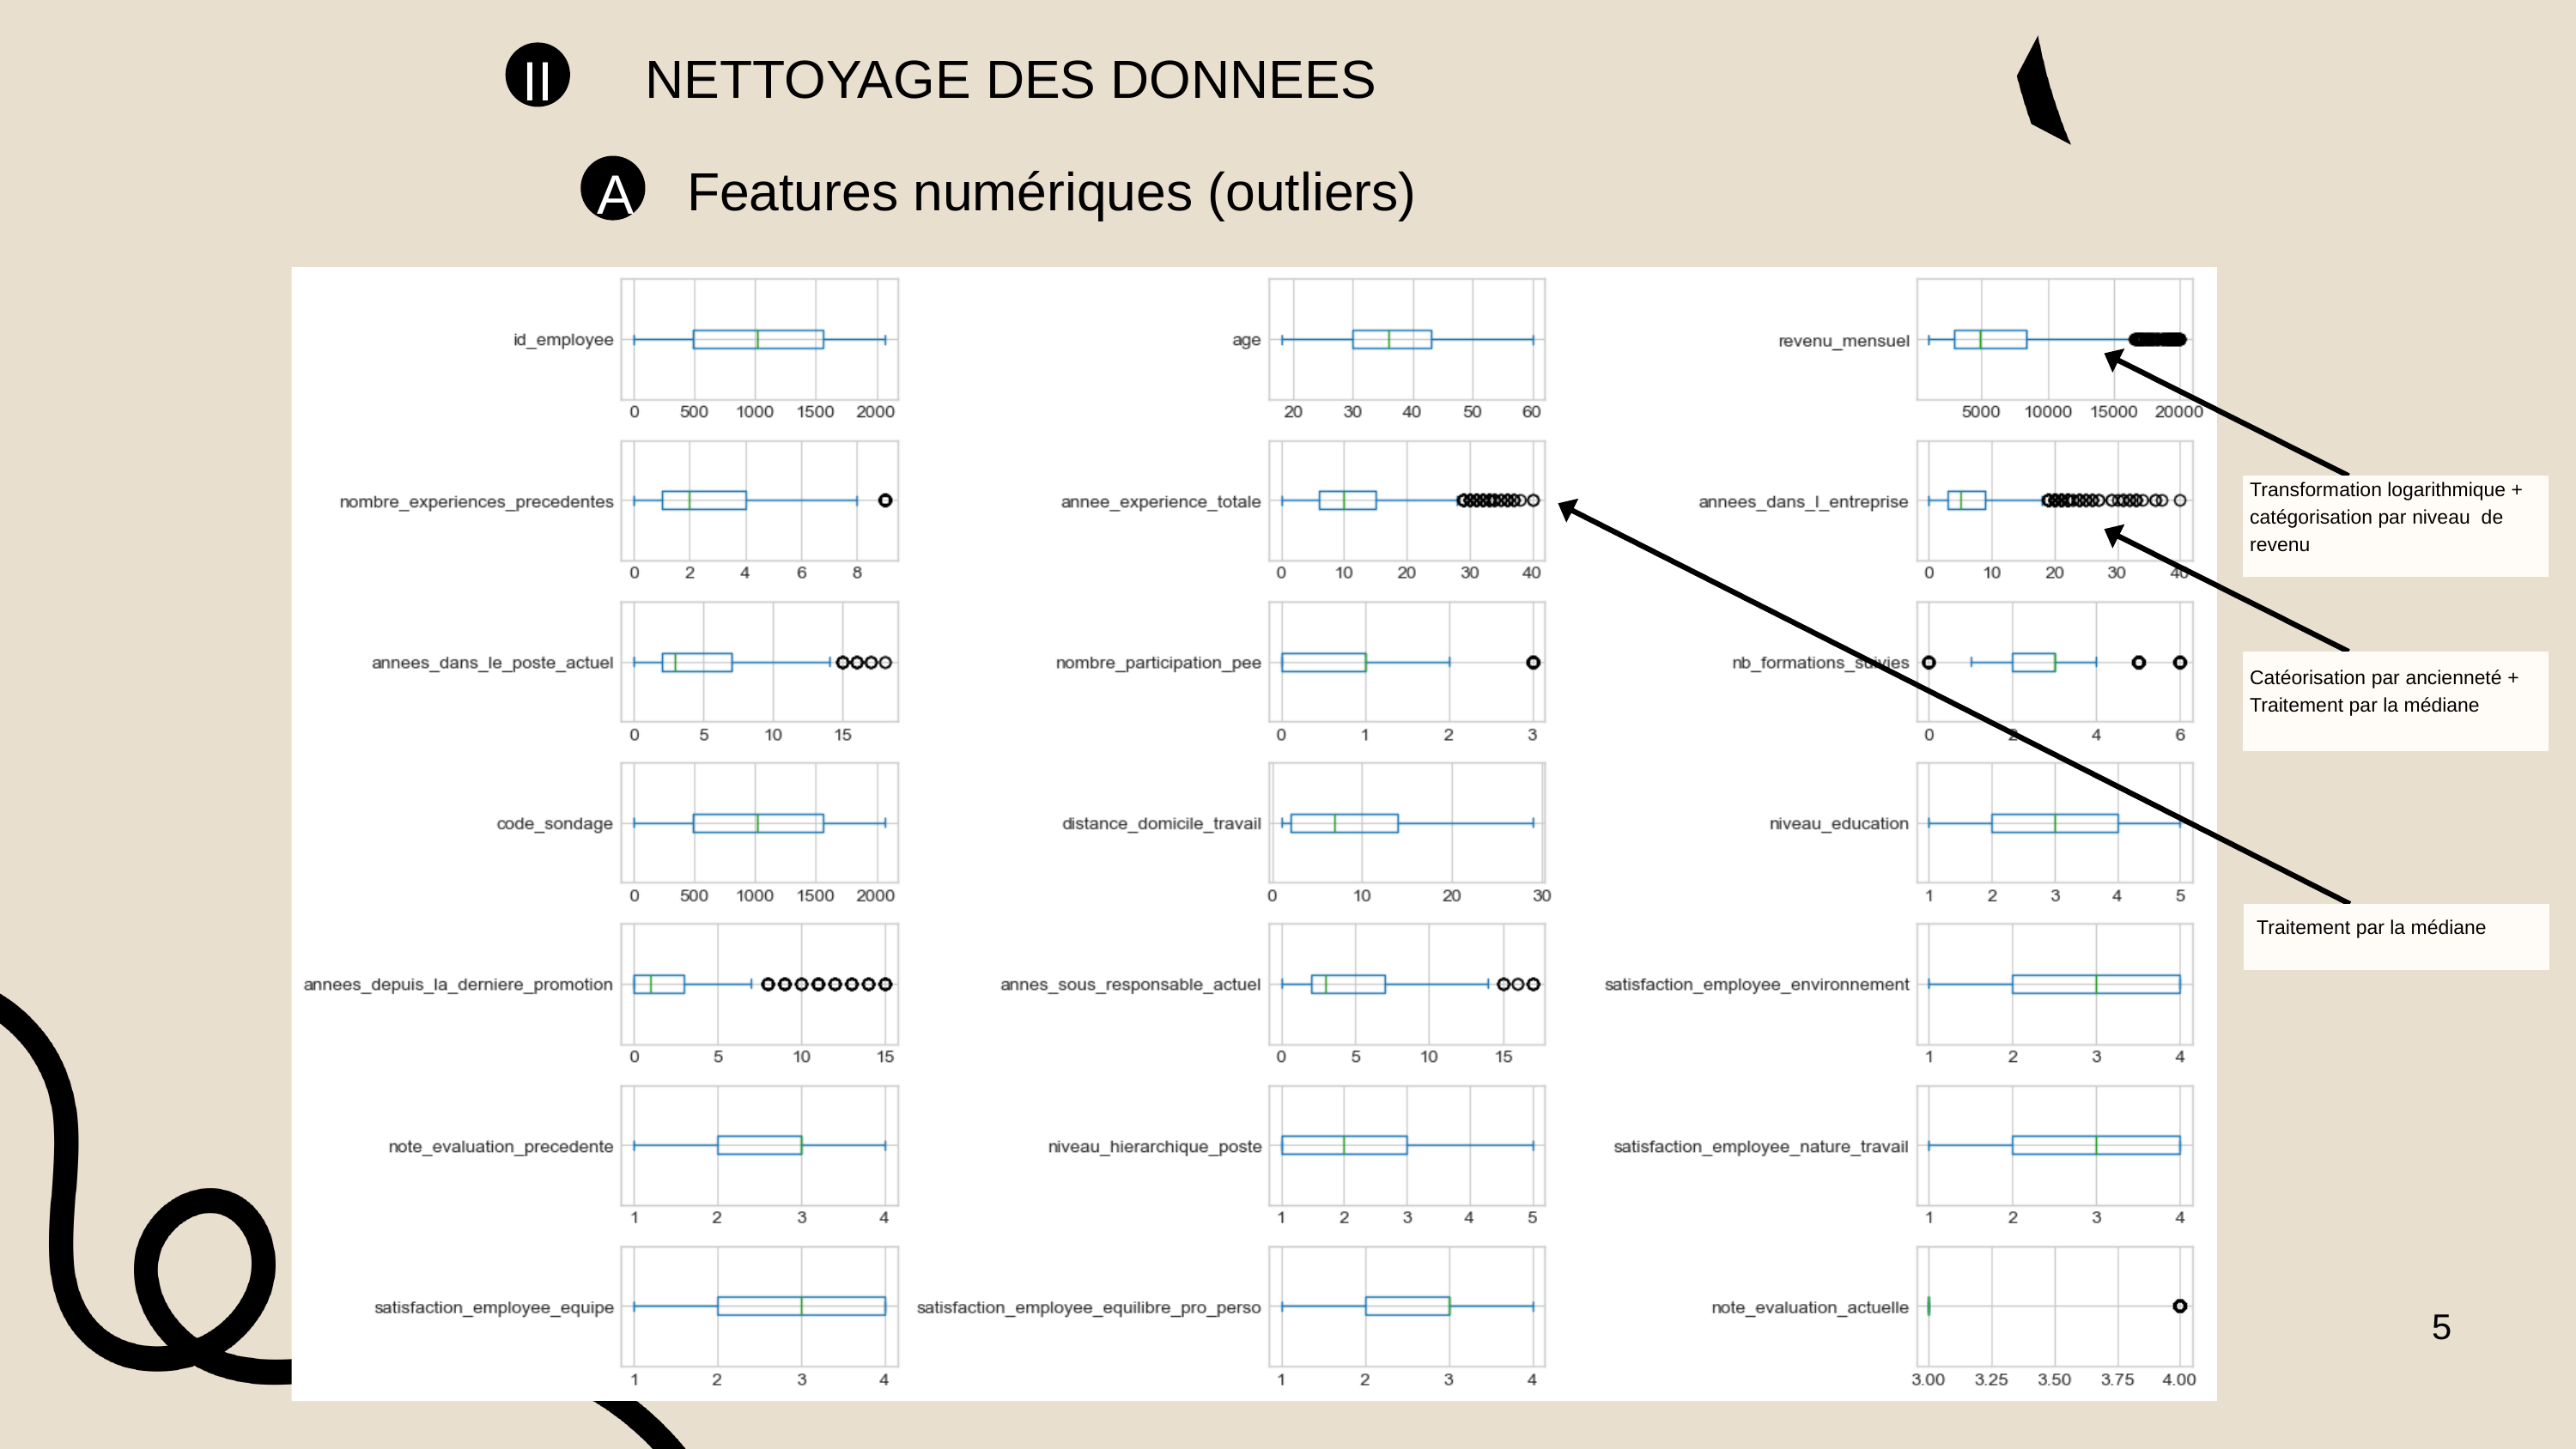

NETTOYAGE DES DONNEES

II
Features numériques (outliers)

A

Transformation logarithmique + catégorisation par niveau  de revenu

Catéorisation par ancienneté + Traitement par la médiane

 Traitement par la médiane

5